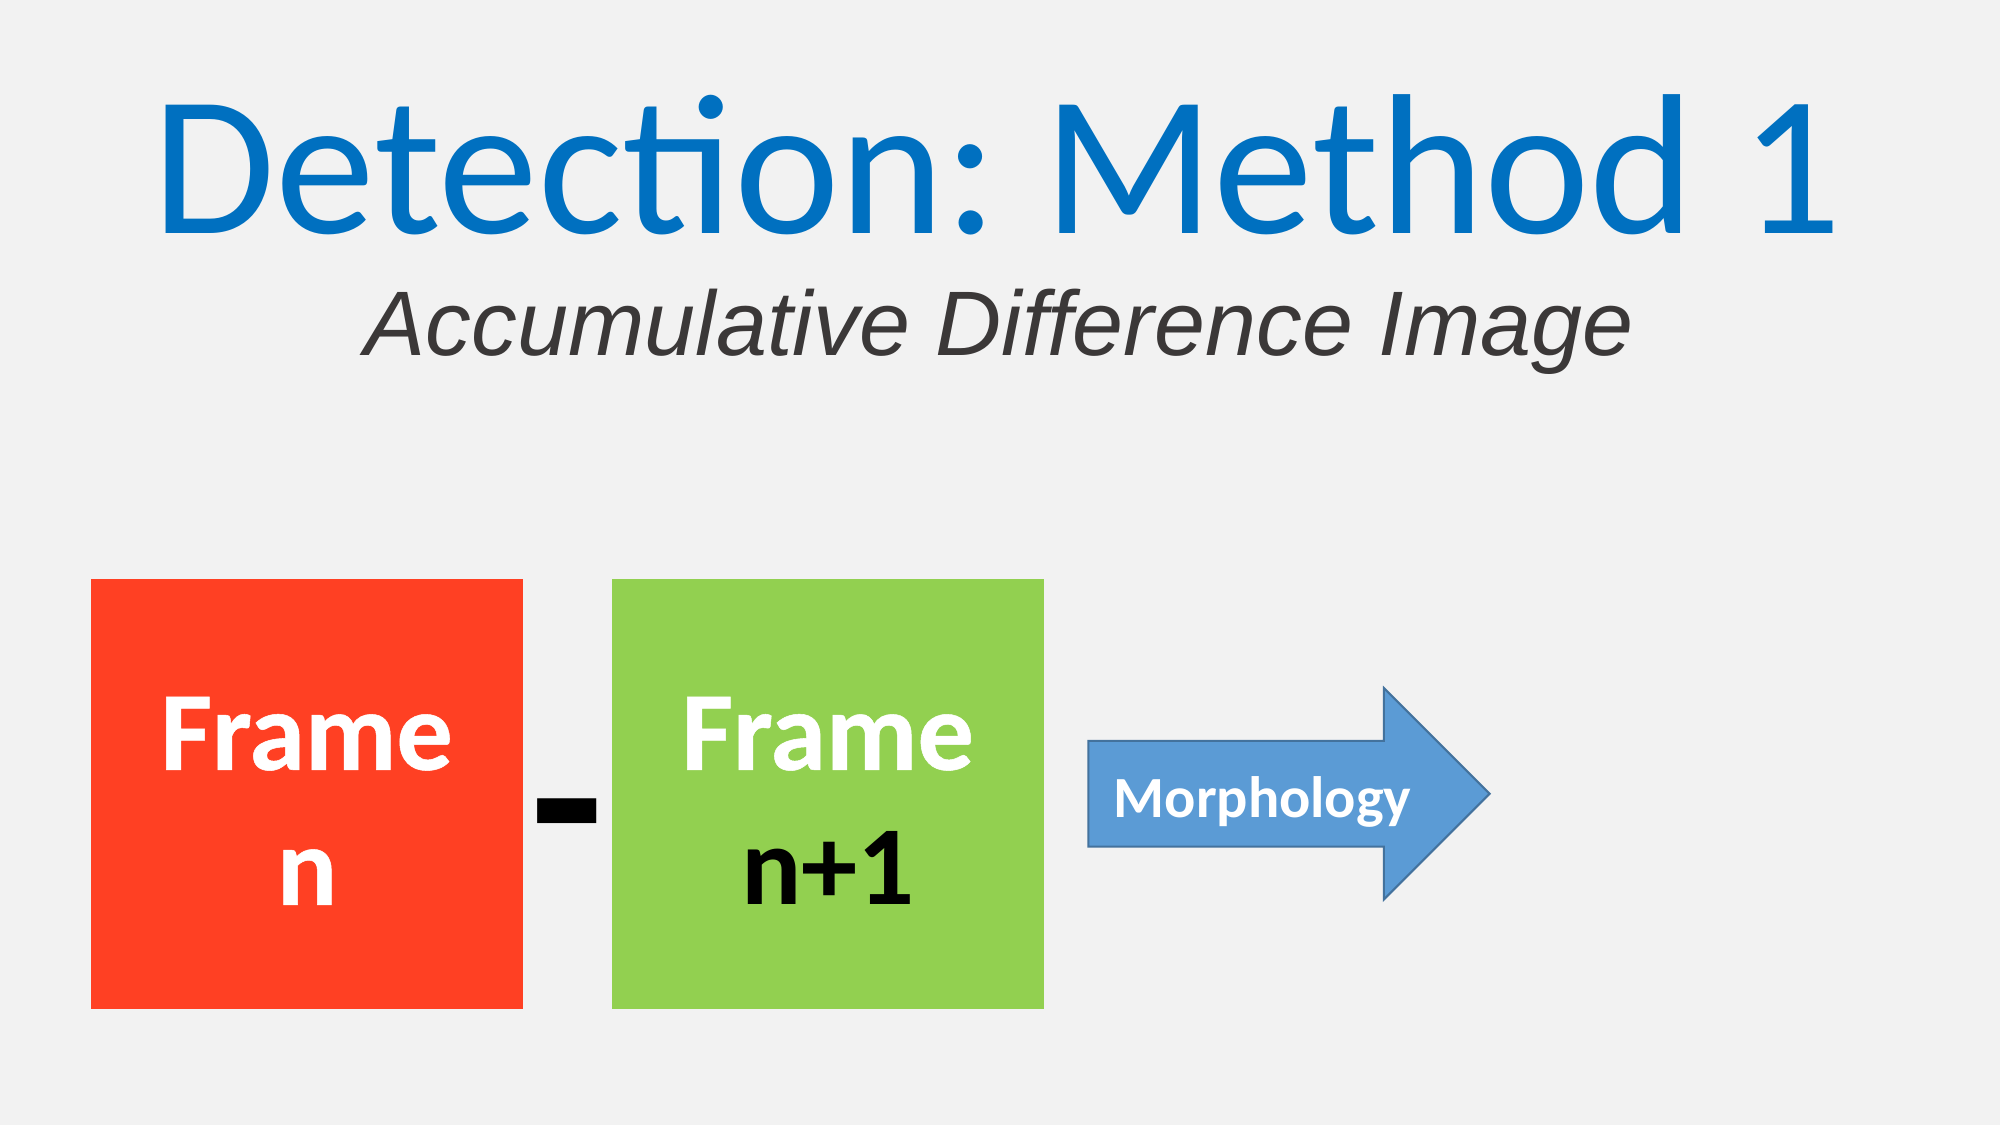

# Detection: Method 1
Accumulative Difference Image

-
Frame
n
Frame
n+1
Morphology